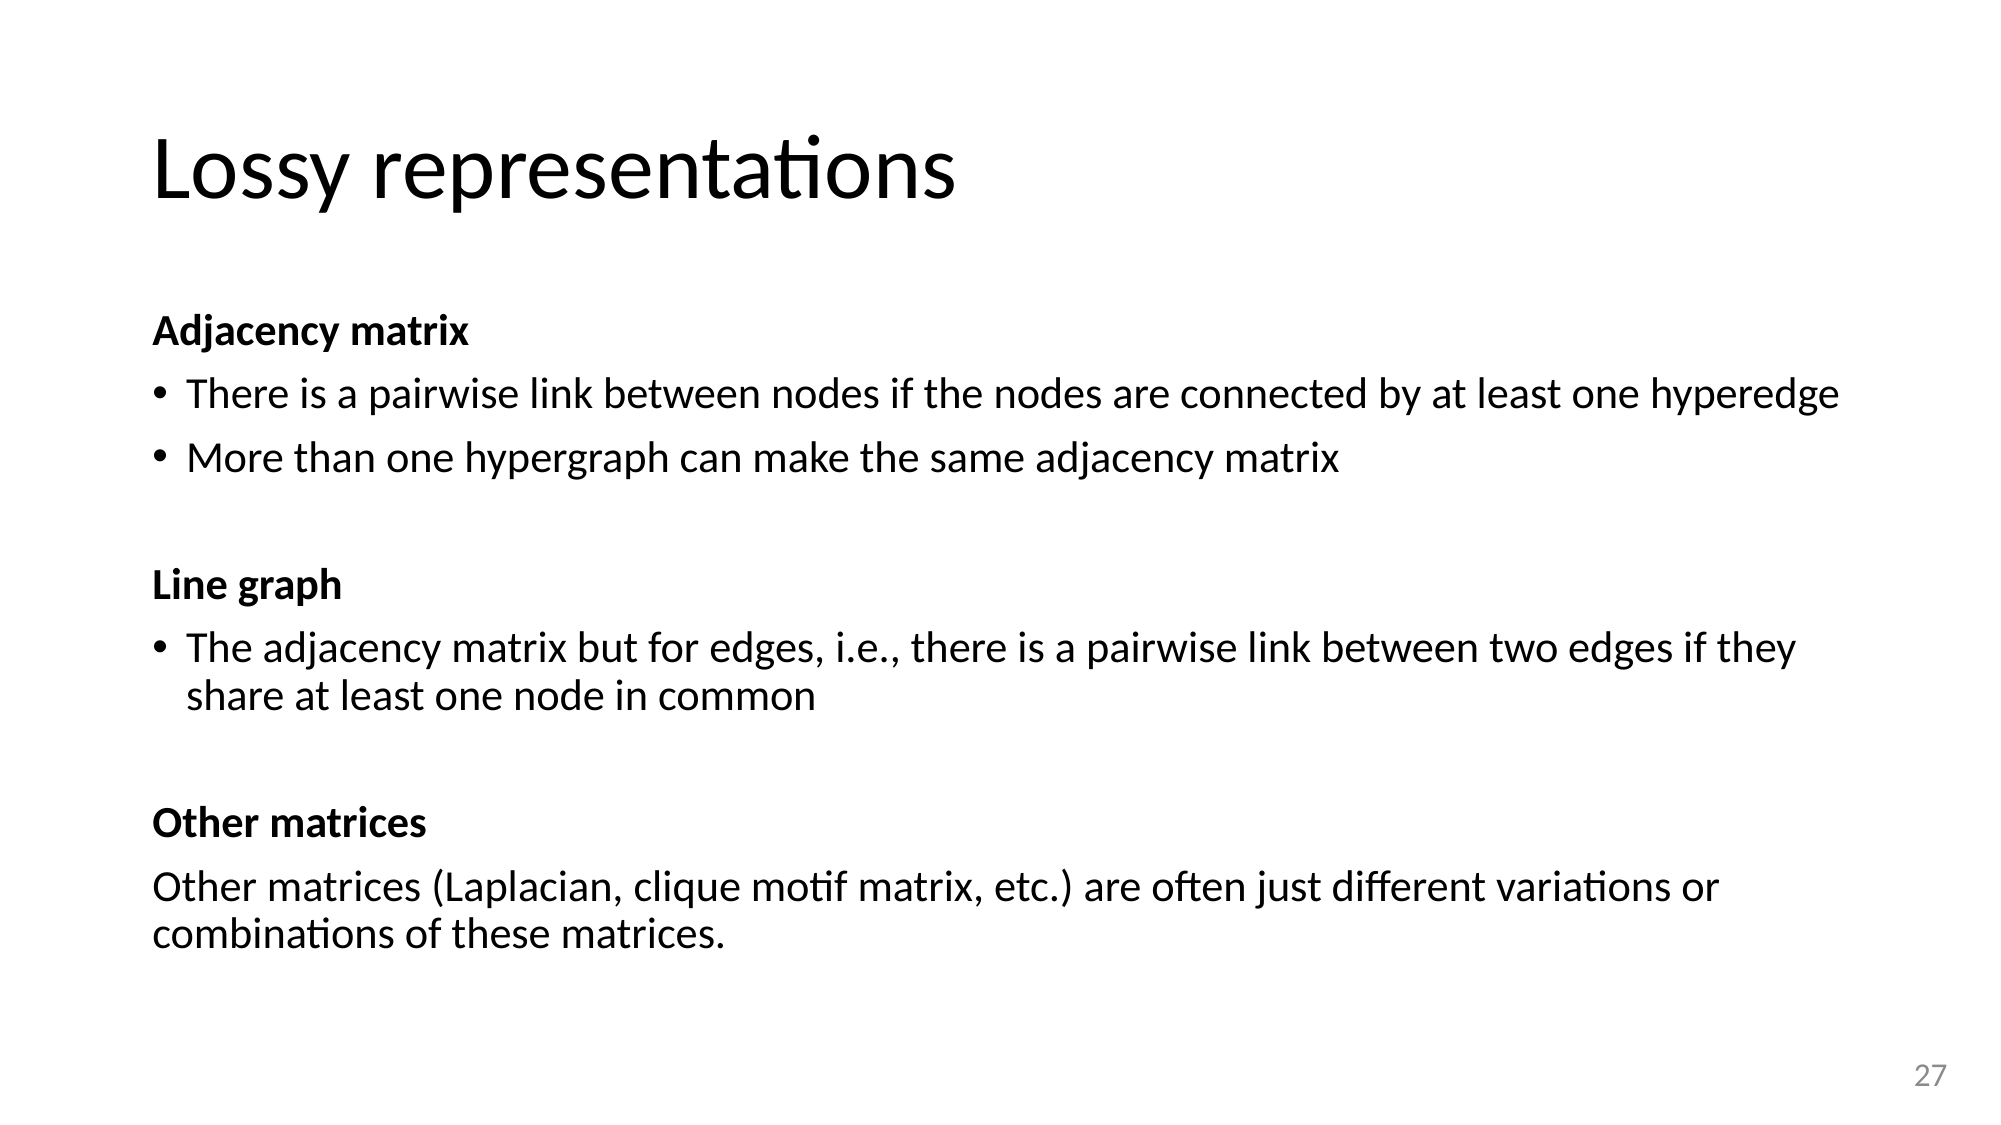

# Lossy representations
Adjacency matrix
There is a pairwise link between nodes if the nodes are connected by at least one hyperedge
More than one hypergraph can make the same adjacency matrix

Line graph
The adjacency matrix but for edges, i.e., there is a pairwise link between two edges if they share at least one node in common

Other matrices
Other matrices (Laplacian, clique motif matrix, etc.) are often just different variations or combinations of these matrices.
27